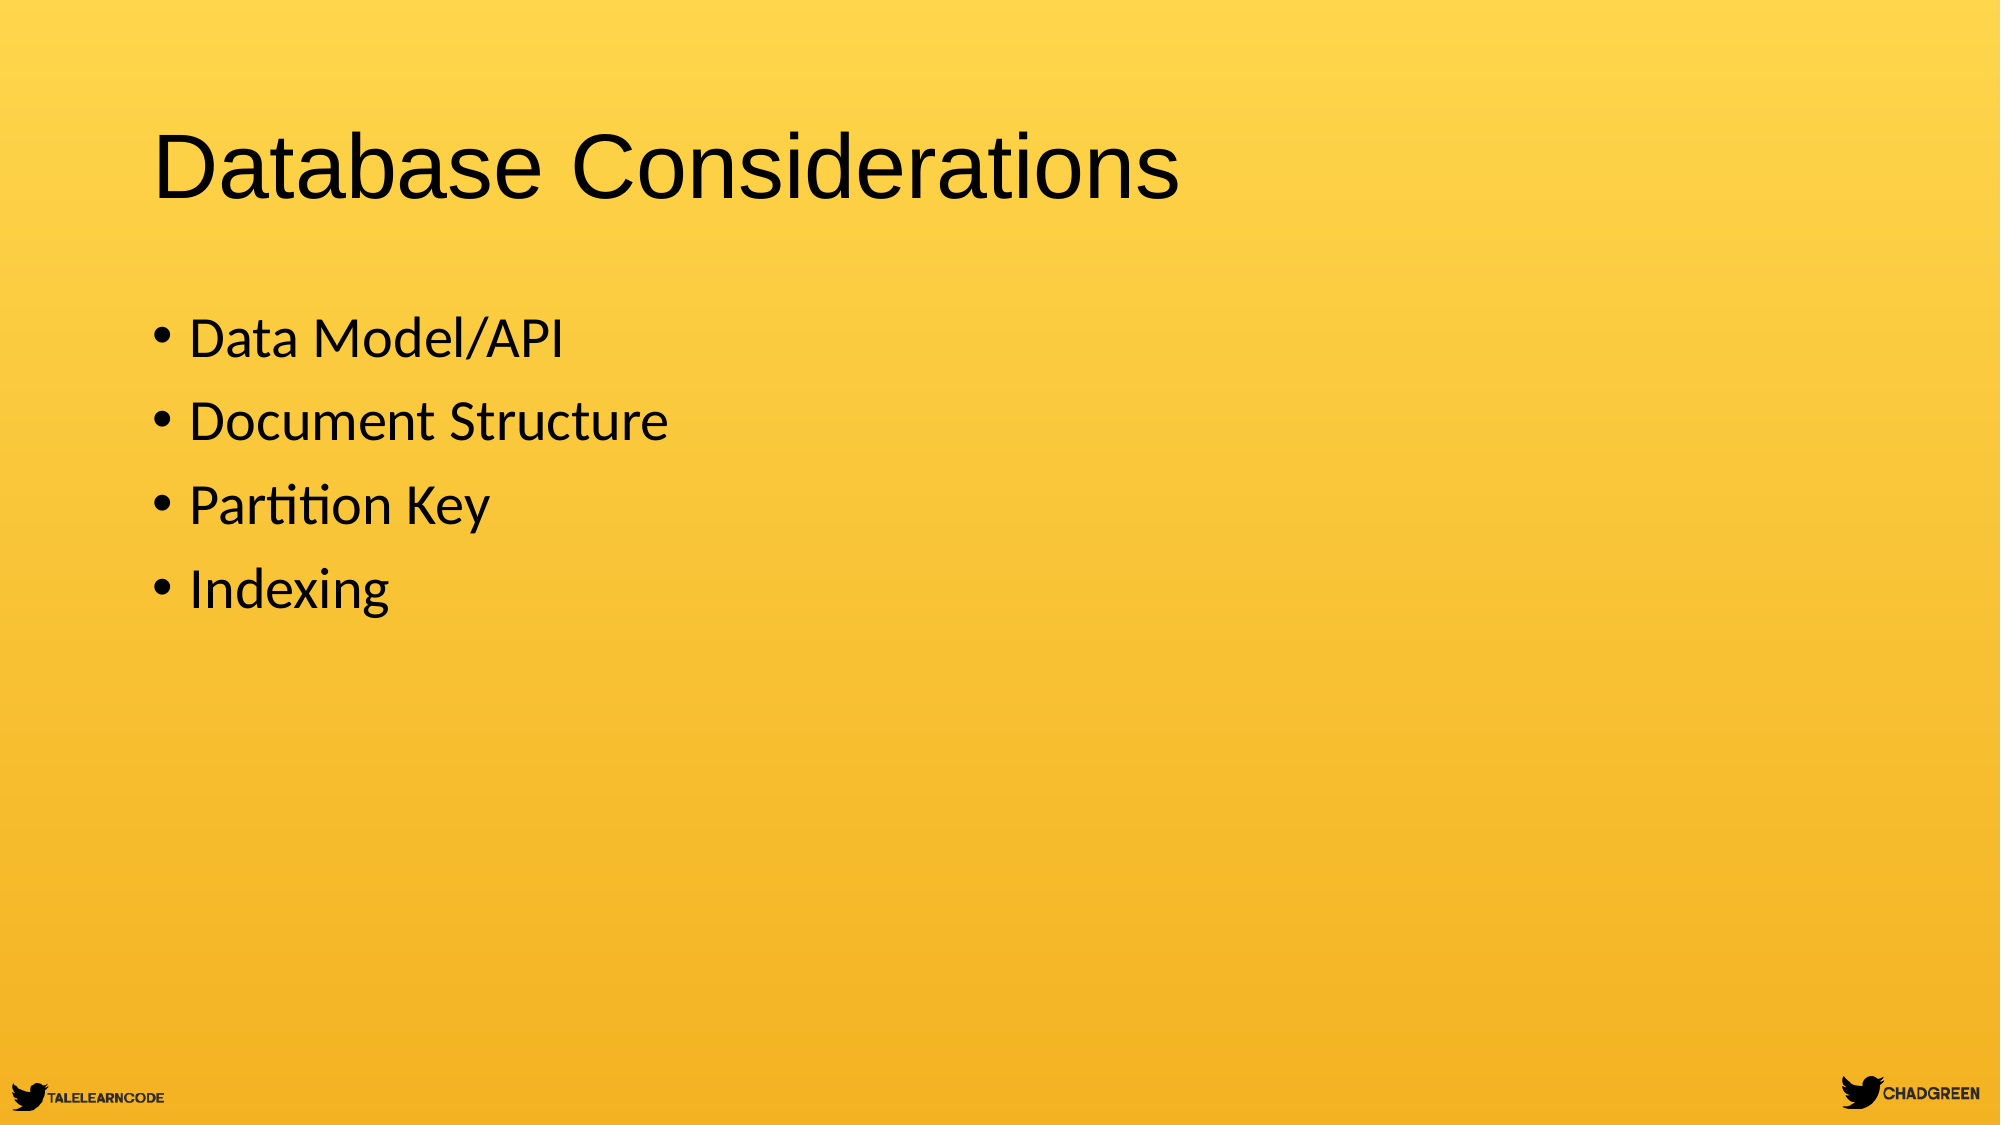

# Database Considerations
Data Model/API
Document Structure
Partition Key
Indexing